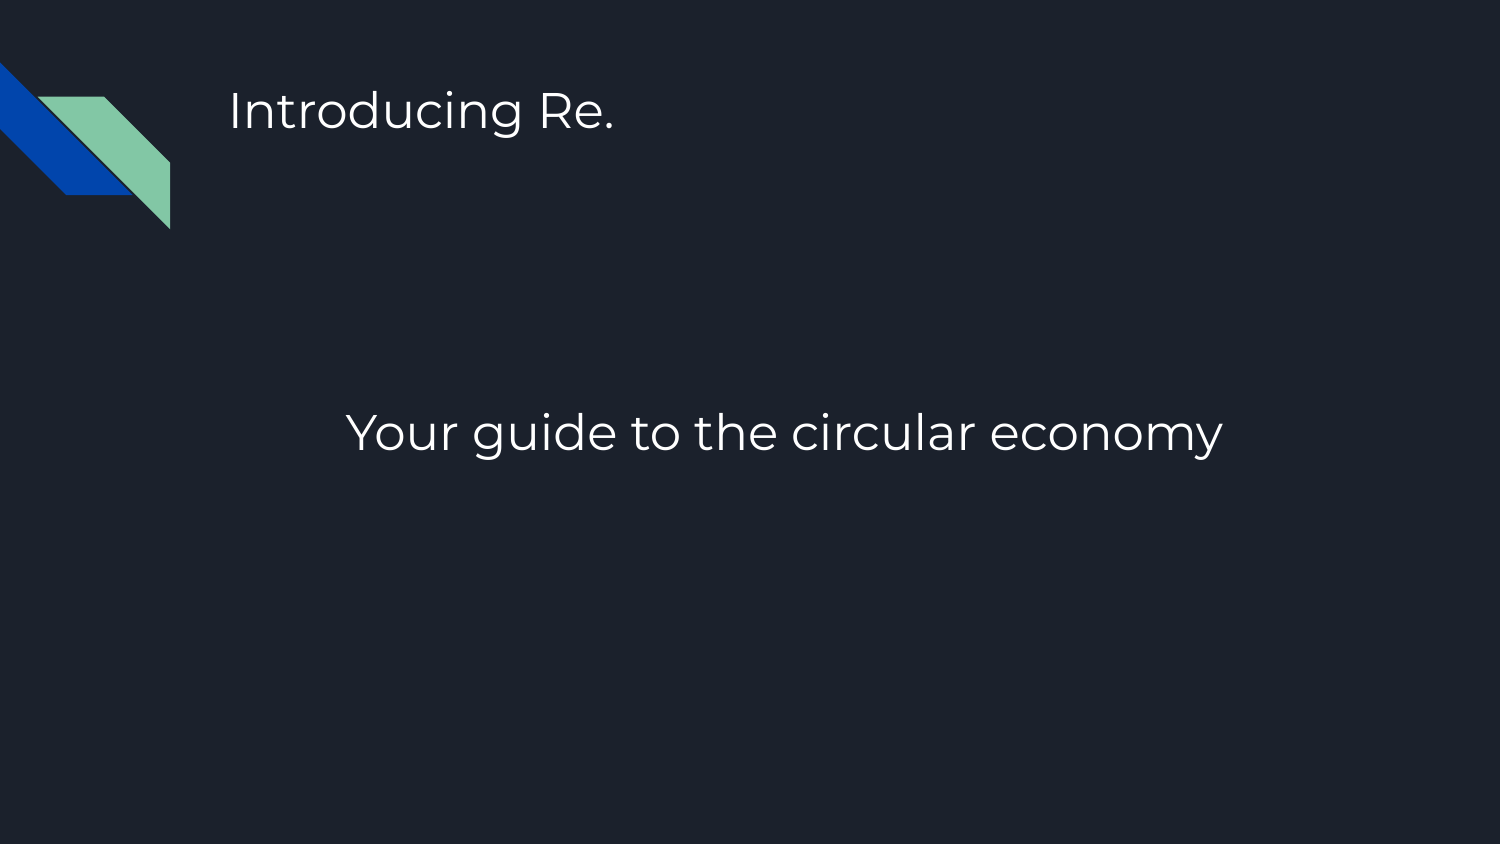

# Introducing Re.
Your guide to the circular economy